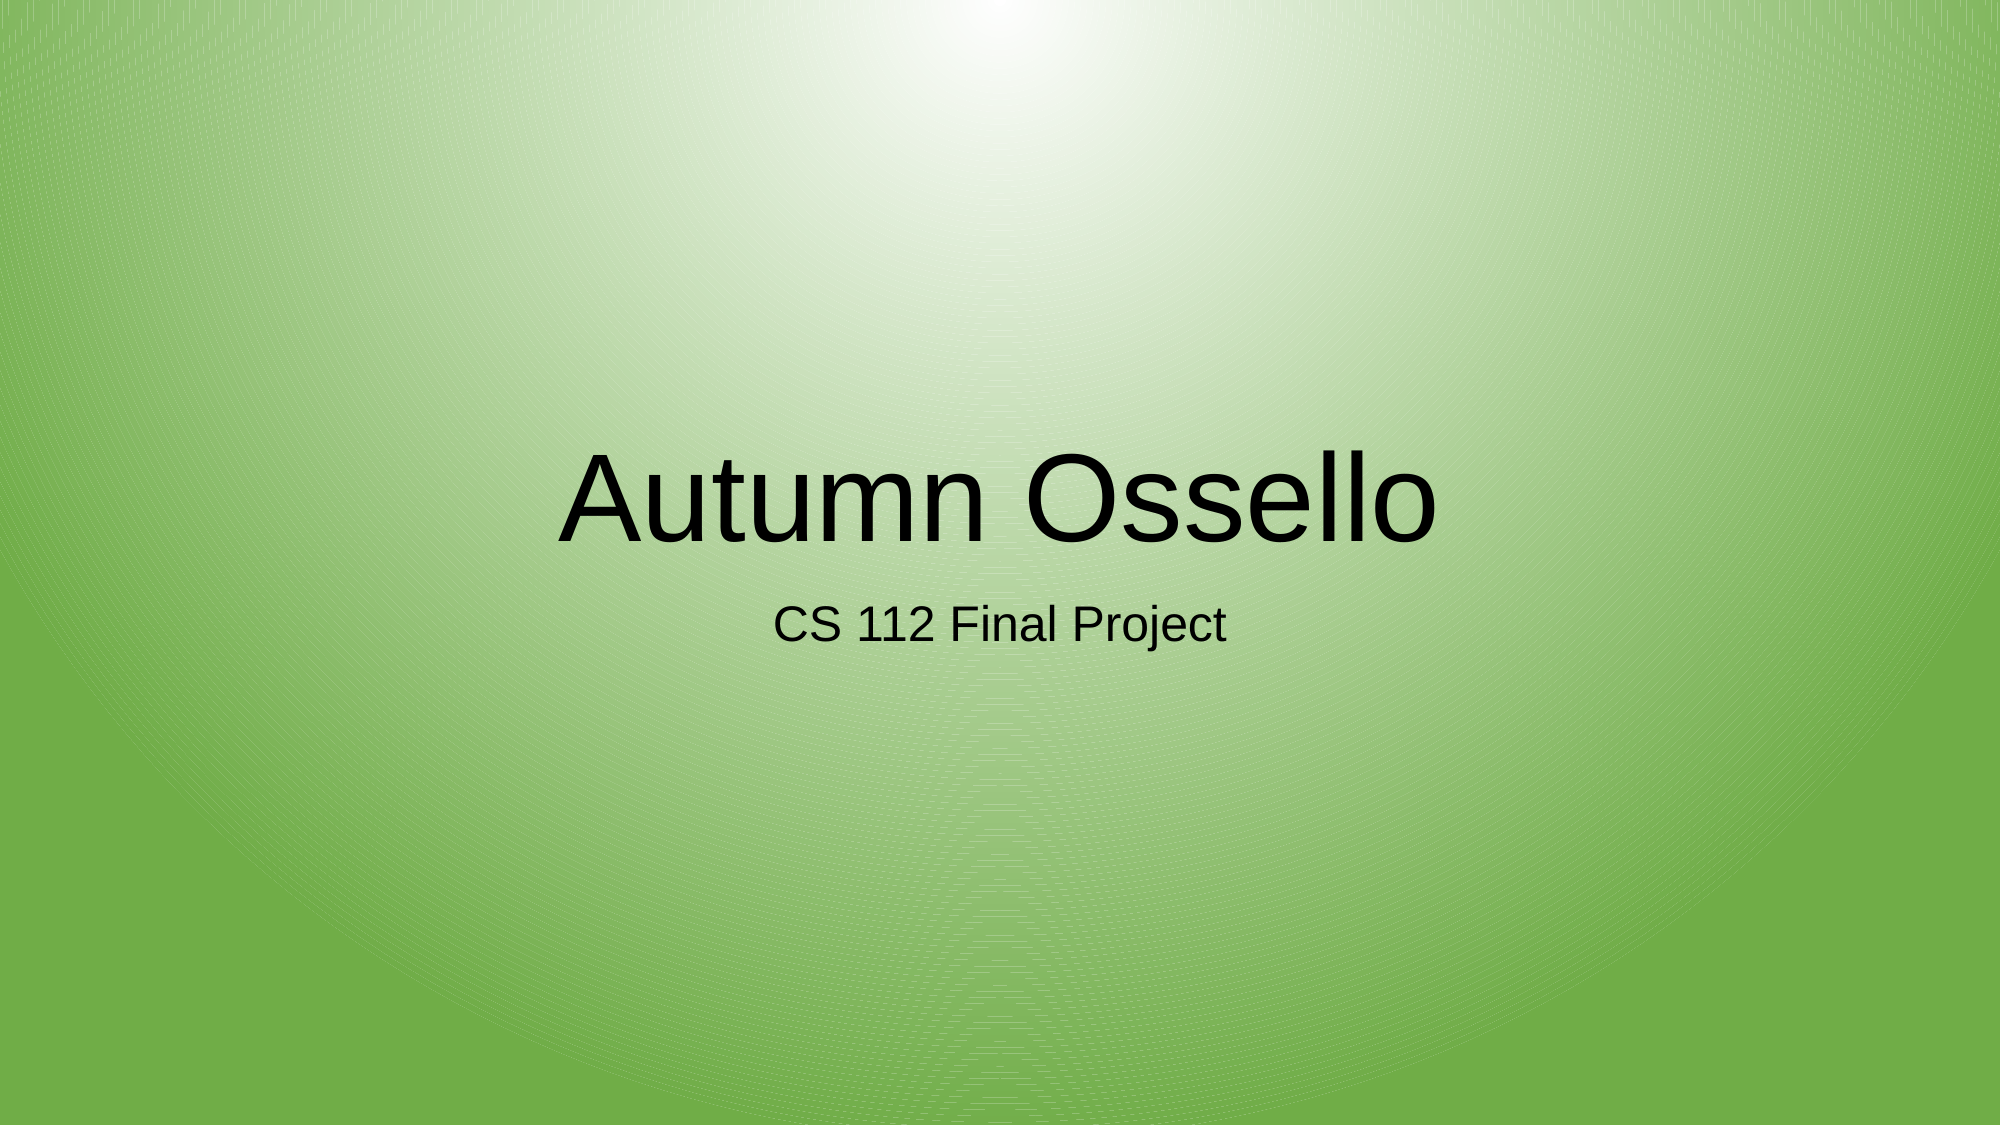

# Autumn Ossello
CS 112 Final Project